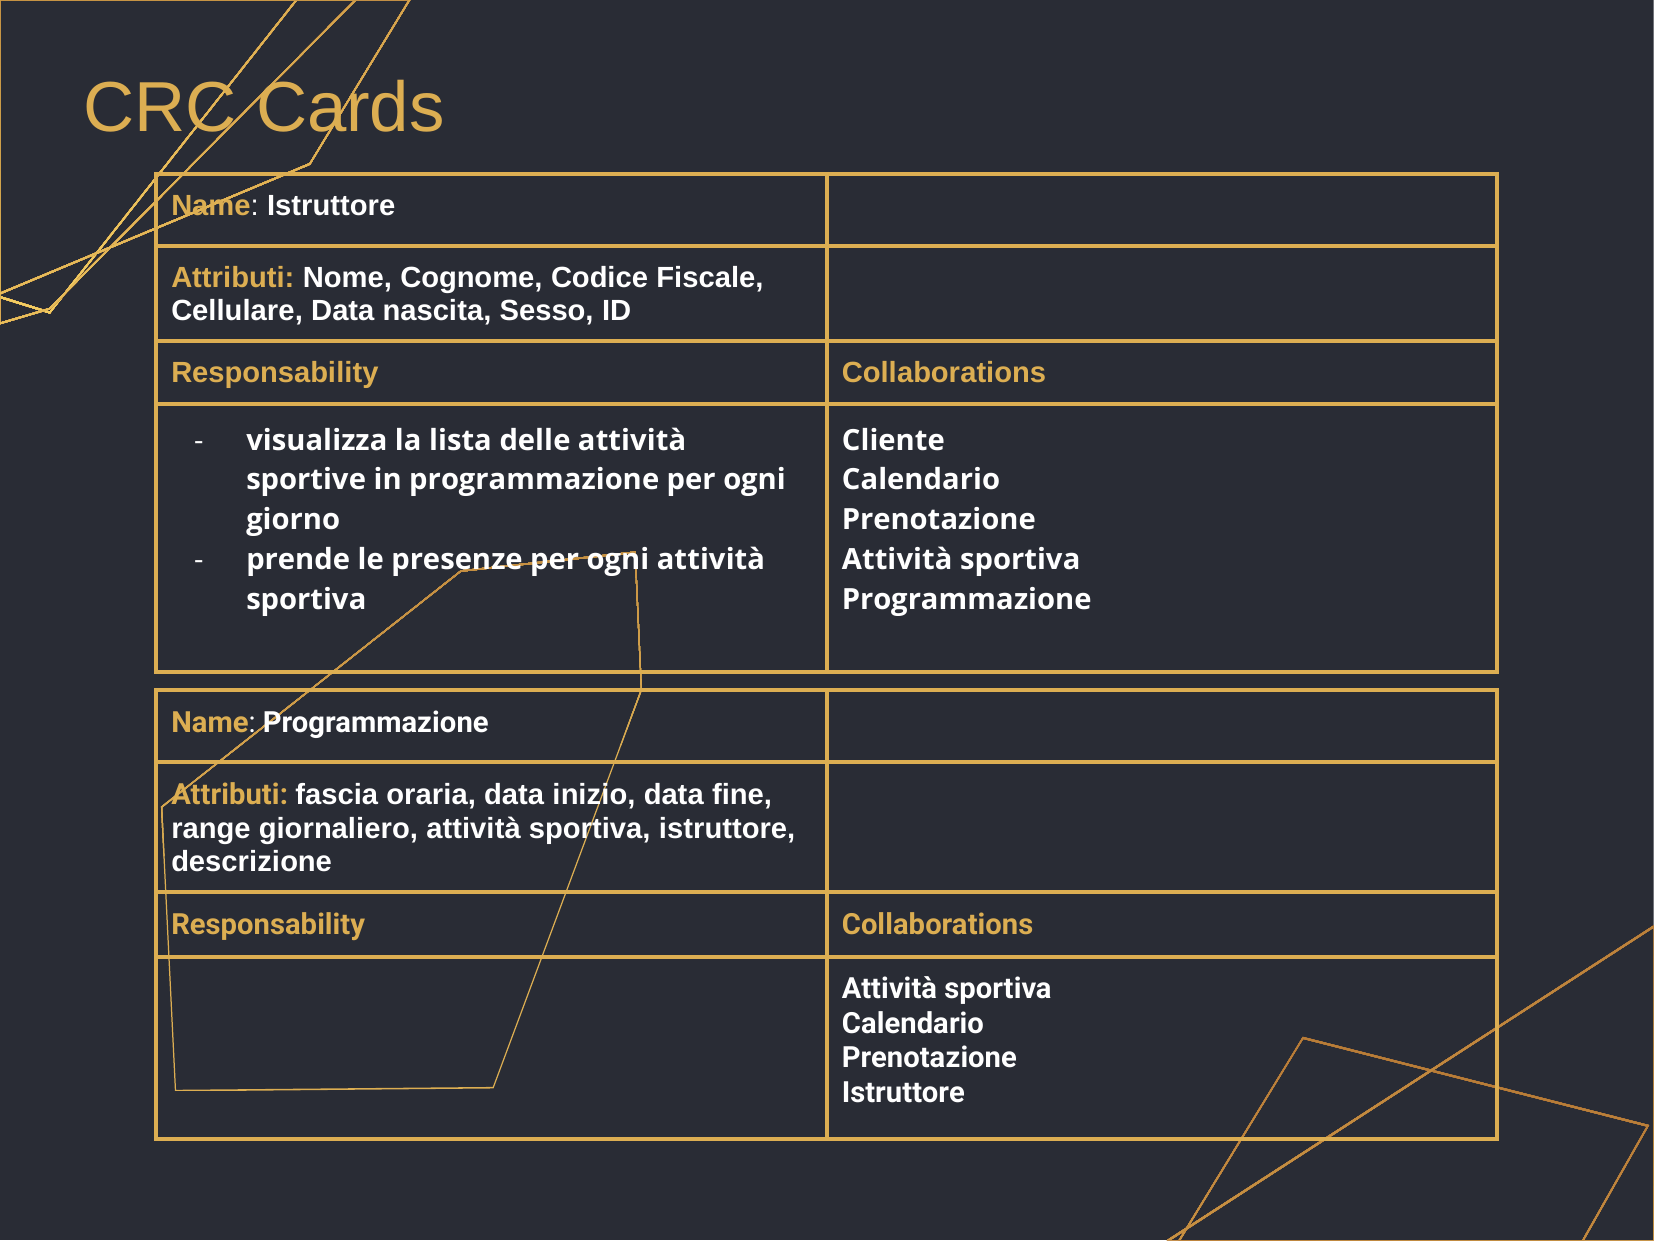

# CRC Cards
| Name: Istruttore |  |
| --- | --- |
| Attributi: Nome, Cognome, Codice Fiscale, Cellulare, Data nascita, Sesso, ID |  |
| Responsability | Collaborations |
| visualizza la lista delle attività sportive in programmazione per ogni giorno prende le presenze per ogni attività sportiva | Cliente Calendario Prenotazione Attività sportiva Programmazione |
| Name: Programmazione |  |
| --- | --- |
| Attributi: fascia oraria, data inizio, data fine, range giornaliero, attività sportiva, istruttore, descrizione |  |
| Responsability | Collaborations |
|  | Attività sportiva Calendario Prenotazione Istruttore |